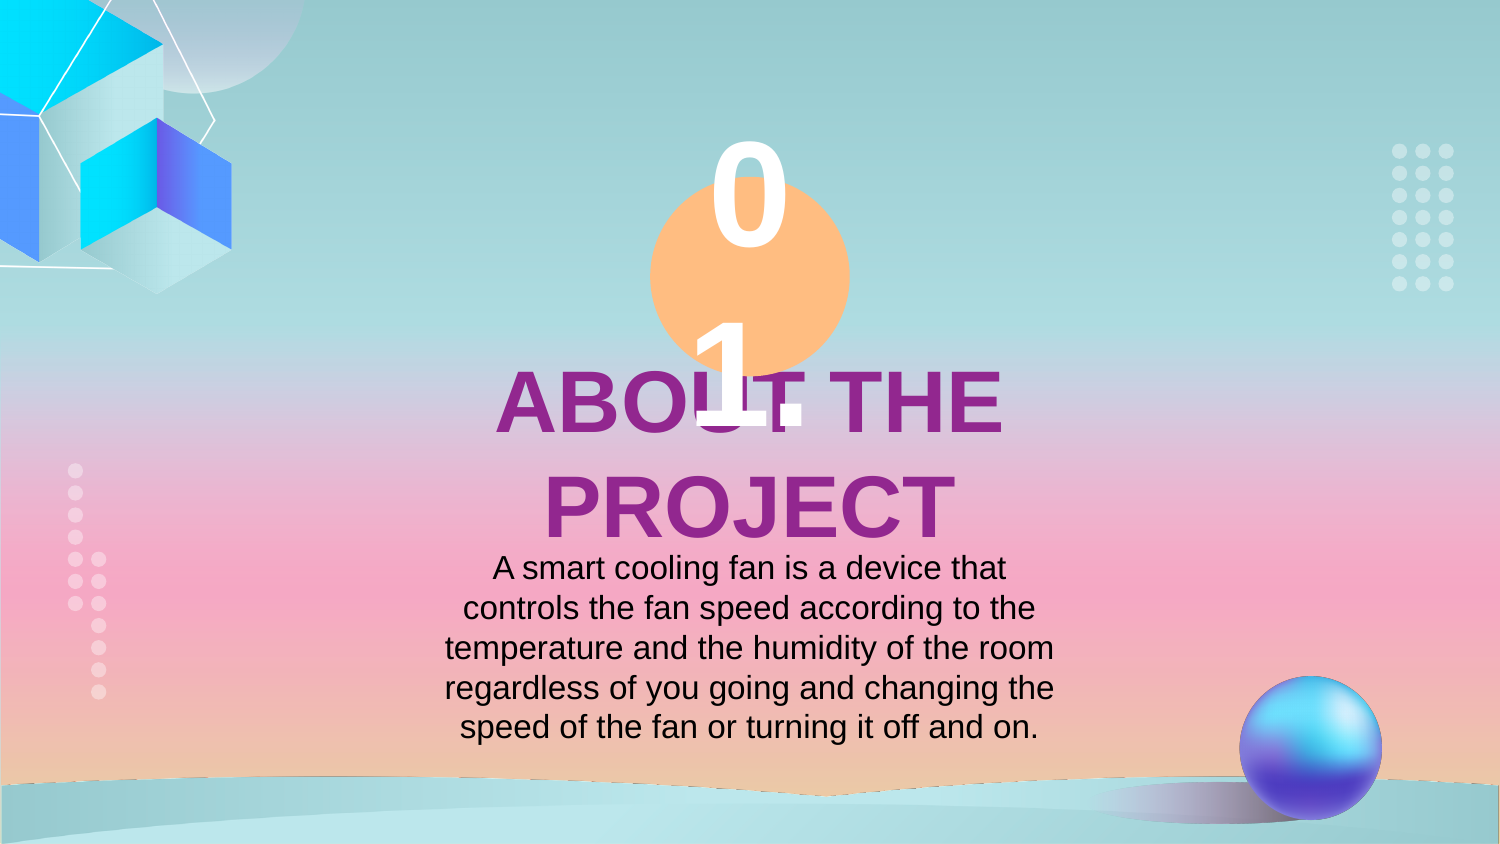

01.
# ABOUT THE PROJECT
A smart cooling fan is a device that controls the fan speed according to the temperature and the humidity of the room regardless of you going and changing the speed of the fan or turning it off and on.